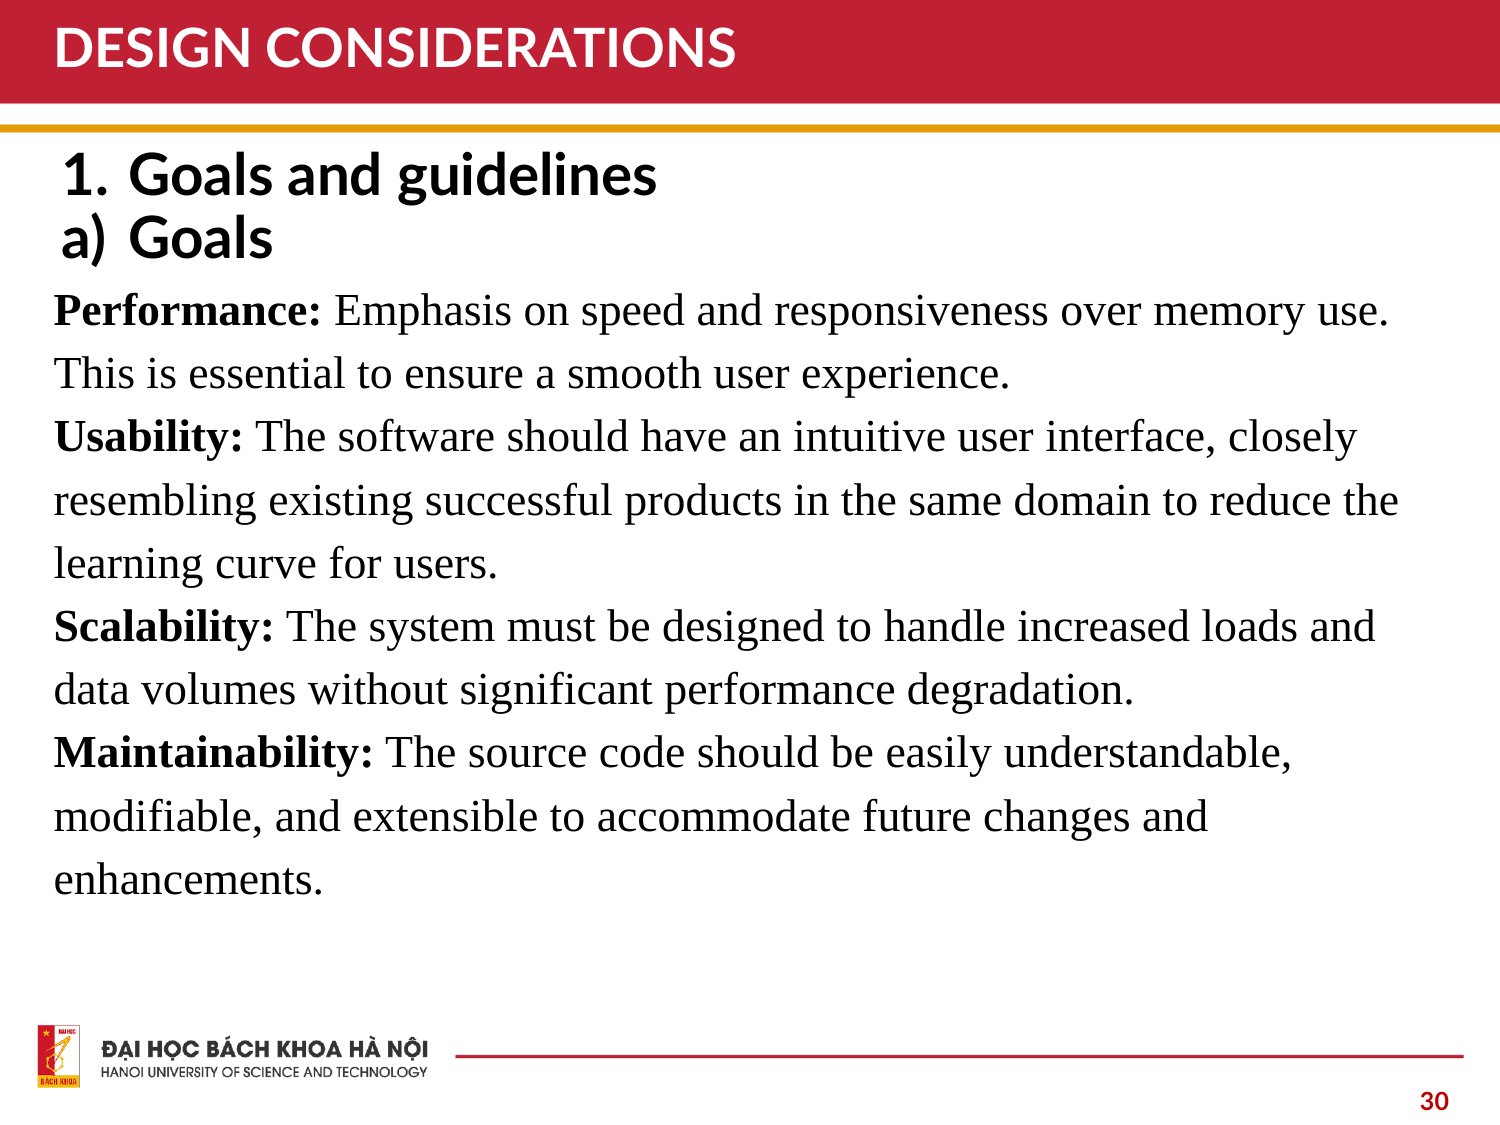

# DESIGN CONSIDERATIONS
Goals and guidelines
Goals
Performance: Emphasis on speed and responsiveness over memory use. This is essential to ensure a smooth user experience.
Usability: The software should have an intuitive user interface, closely resembling existing successful products in the same domain to reduce the learning curve for users.
Scalability: The system must be designed to handle increased loads and data volumes without significant performance degradation.
Maintainability: The source code should be easily understandable, modifiable, and extensible to accommodate future changes and enhancements.

30